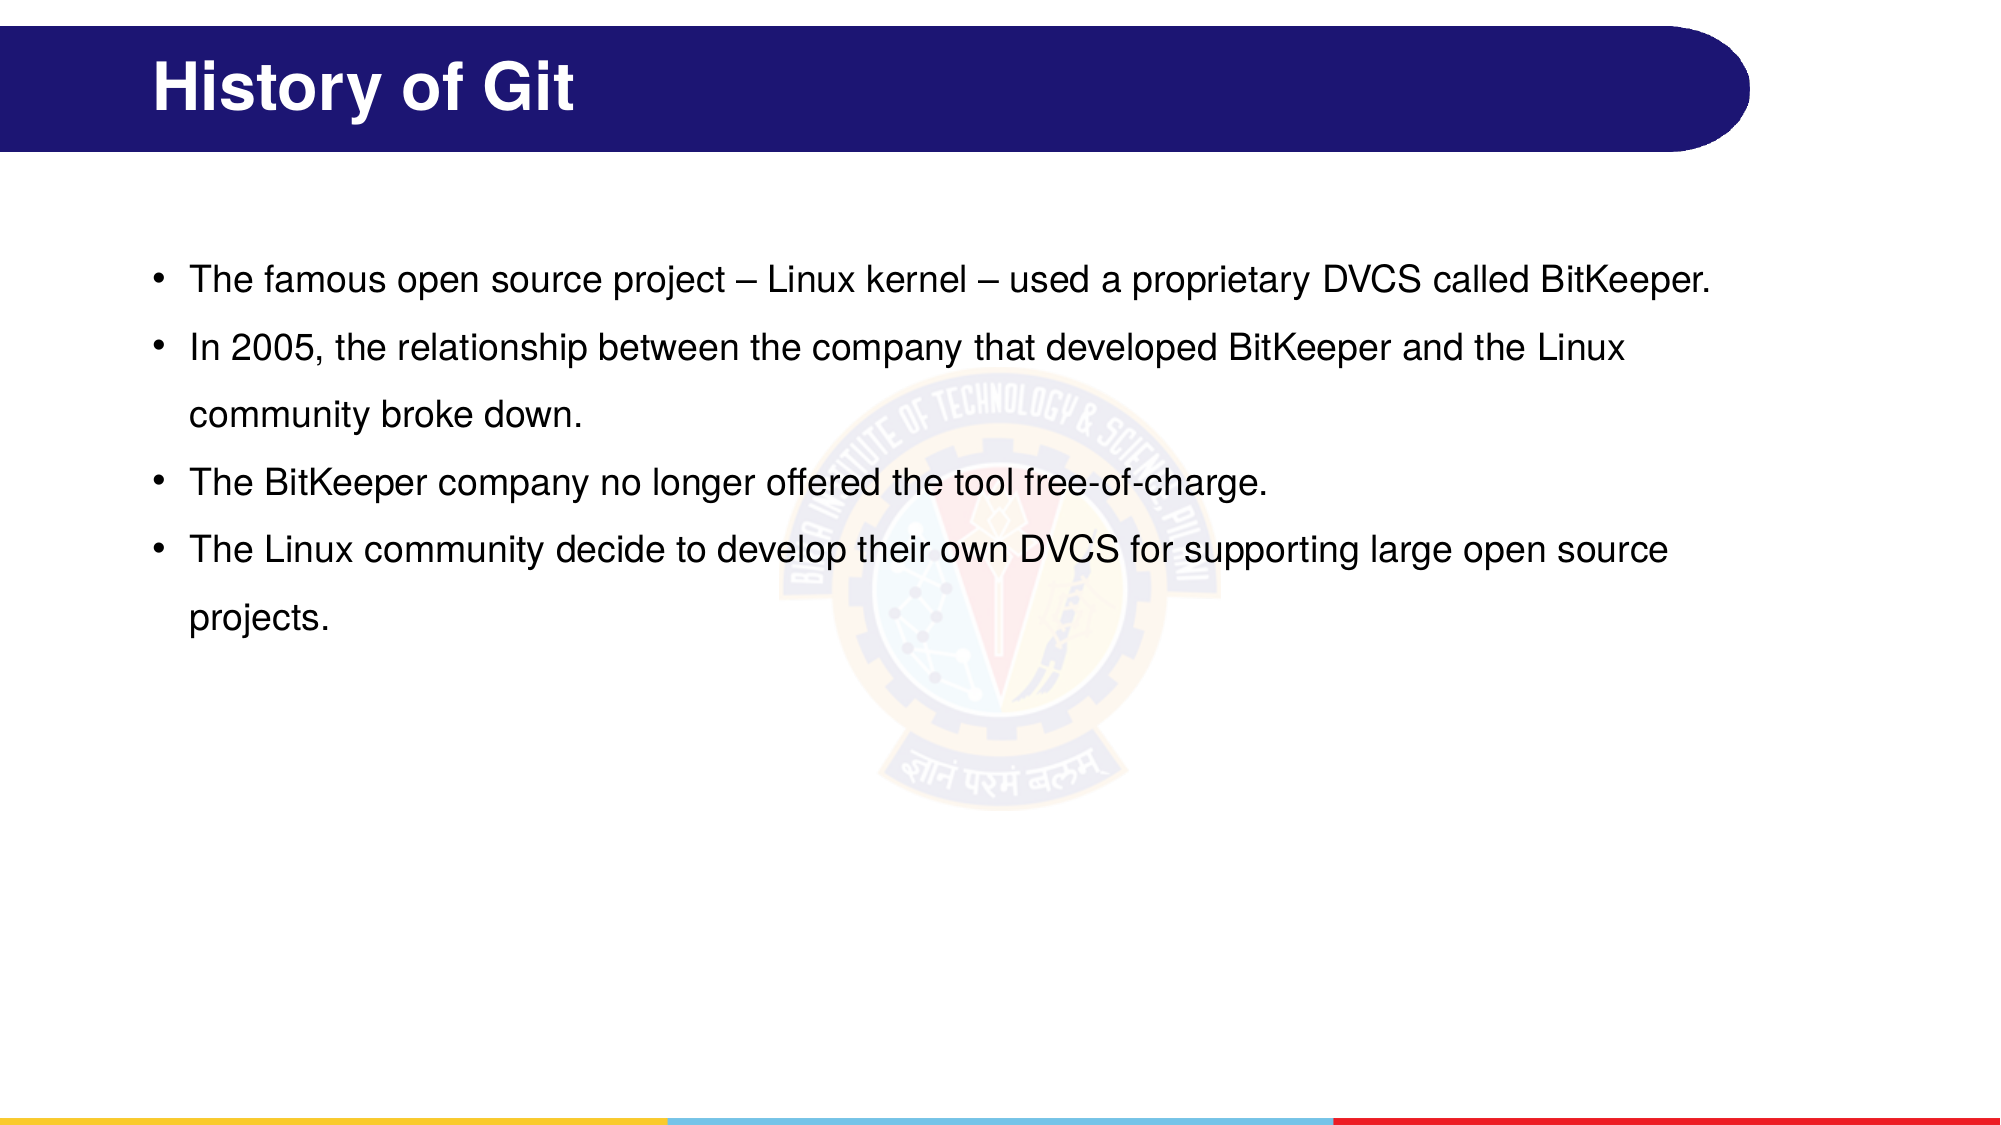

# History of Git
The famous open source project – Linux kernel – used a proprietary DVCS called BitKeeper.
In 2005, the relationship between the company that developed BitKeeper and the Linux community broke down.
The BitKeeper company no longer offered the tool free-of-charge.
The Linux community decide to develop their own DVCS for supporting large open source projects.